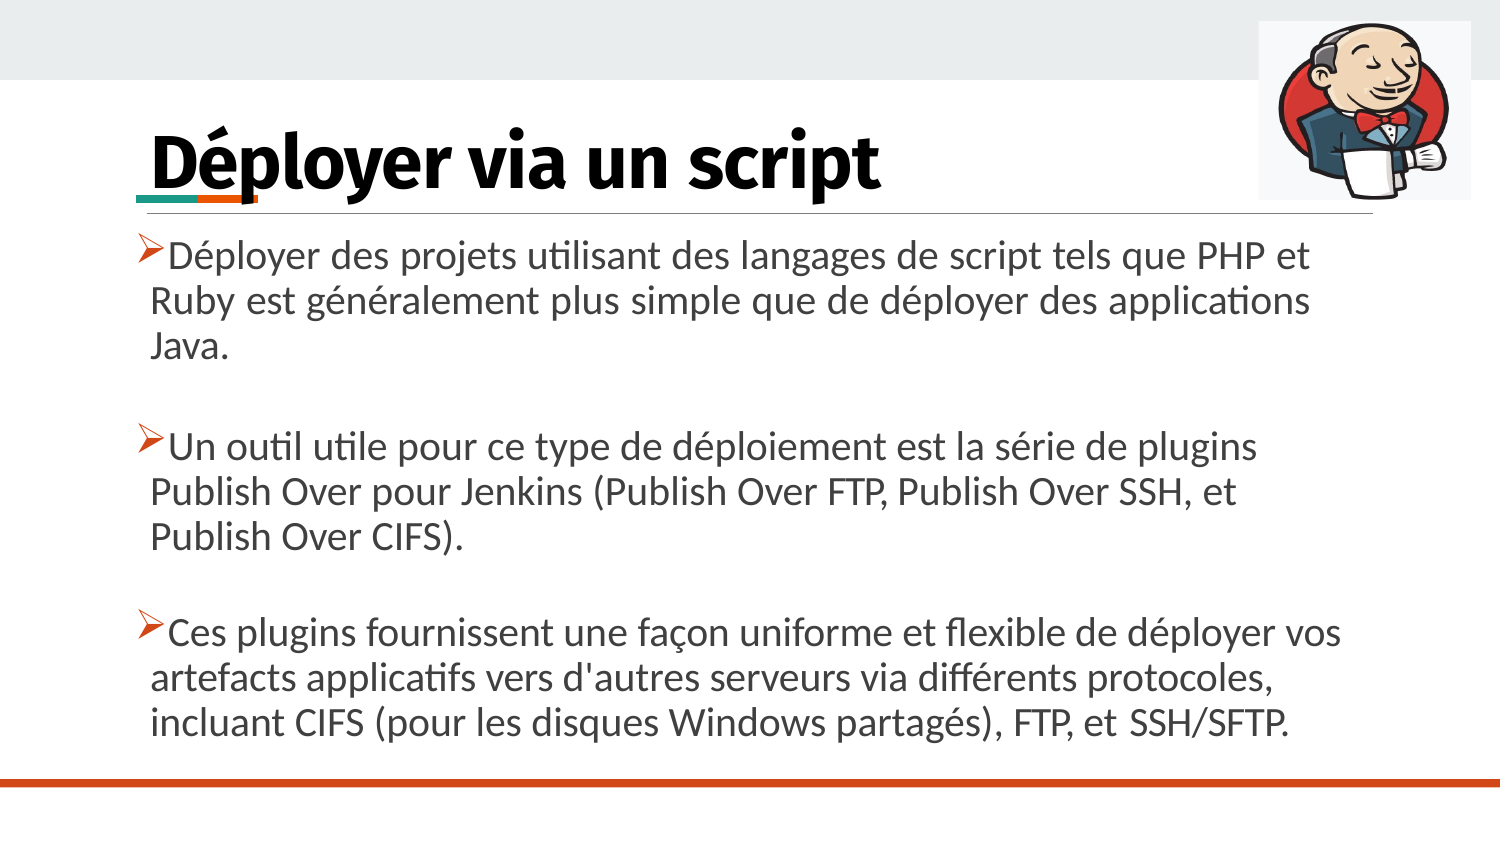

# Déployer via un script

Déployer des projets utilisant des langages de script tels que PHP et  Ruby est généralement plus simple que de déployer des applications  Java.

Un outil utile pour ce type de déploiement est la série de plugins  Publish Over pour Jenkins (Publish Over FTP, Publish Over SSH, et  Publish Over CIFS).

Ces plugins fournissent une façon uniforme et flexible de déployer vos  artefacts applicatifs vers d'autres serveurs via différents protocoles,  incluant CIFS (pour les disques Windows partagés), FTP, et SSH/SFTP.